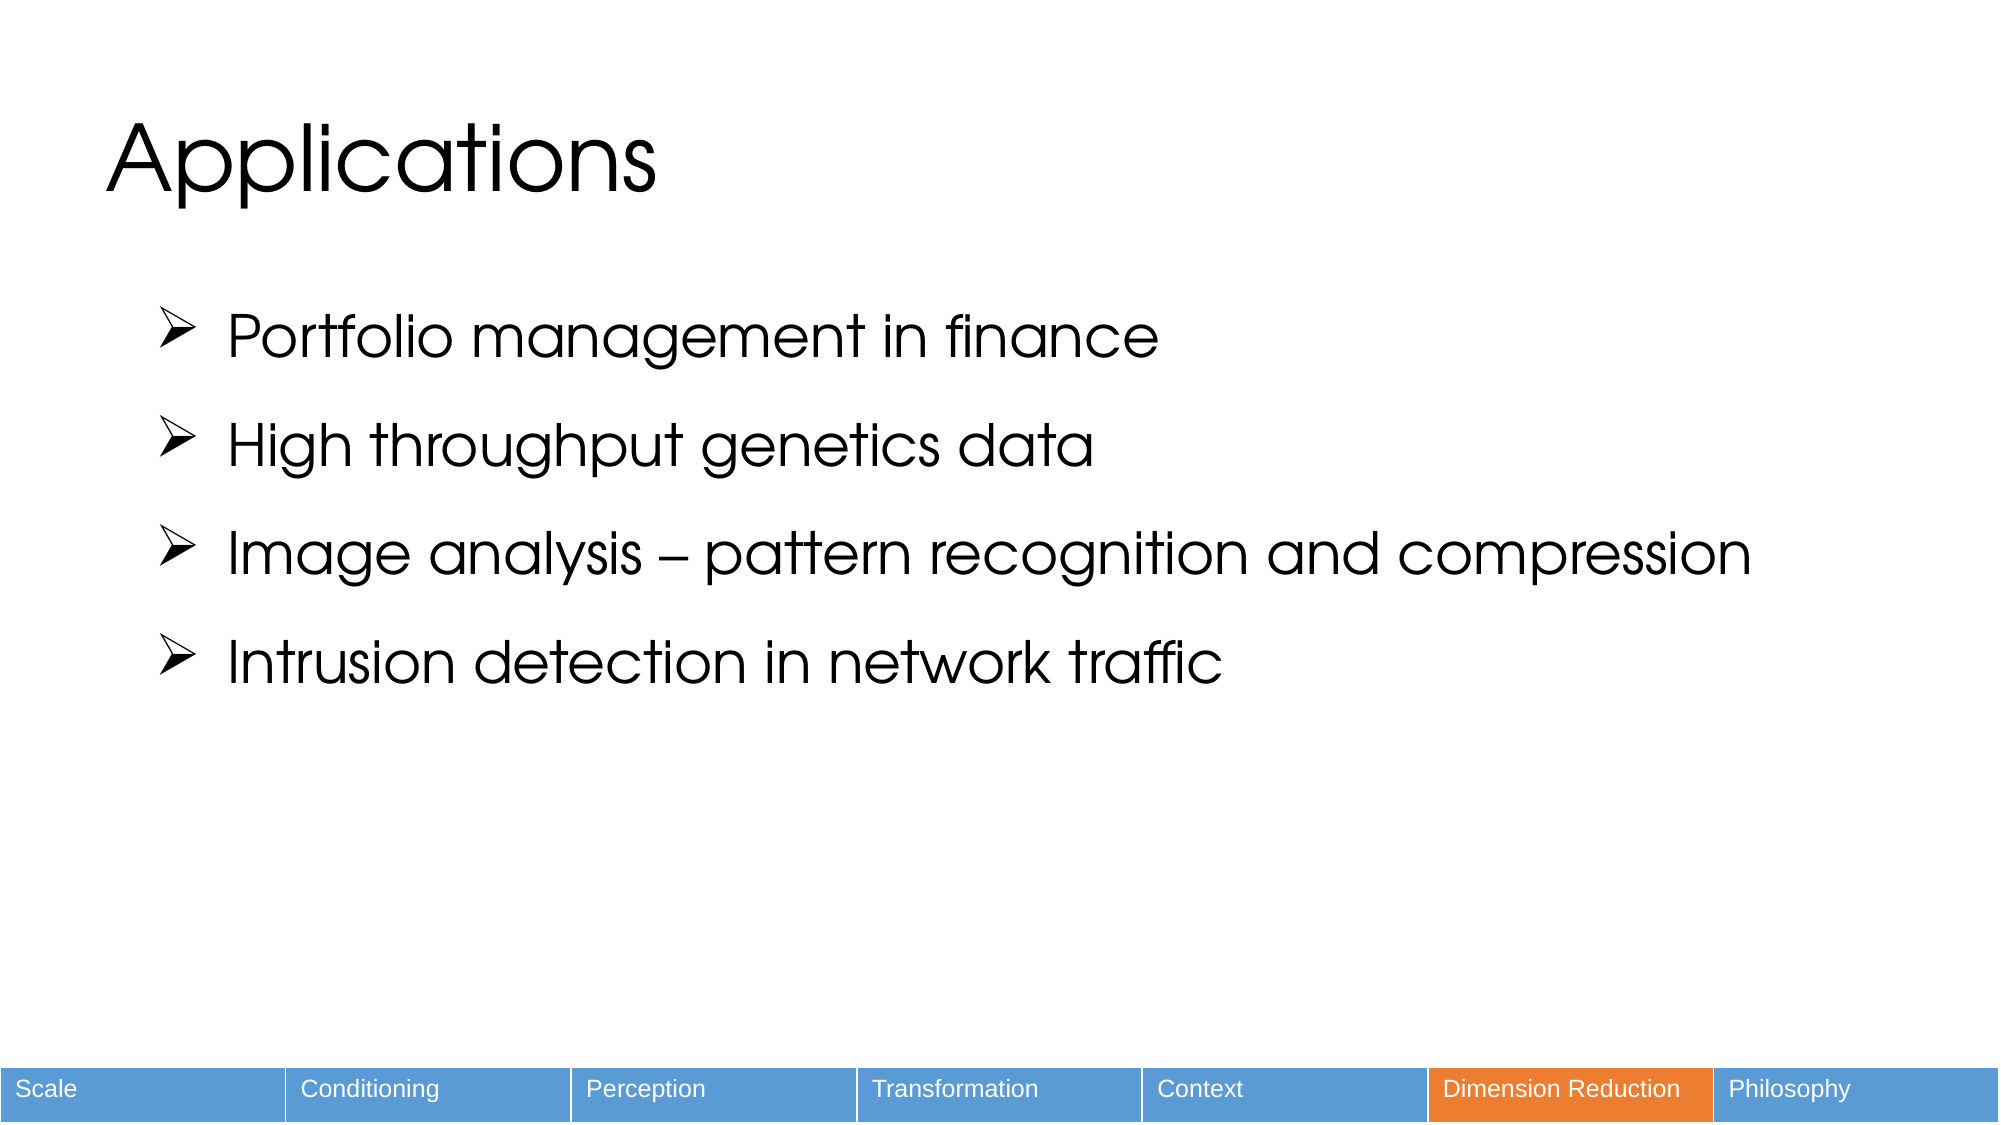

# Applications
Portfolio management in finance
High throughput genetics data
Image analysis – pattern recognition and compression
Intrusion detection in network traffic
| Scale | Conditioning | Perception | Transformation | Context | Dimension Reduction | Philosophy |
| --- | --- | --- | --- | --- | --- | --- |